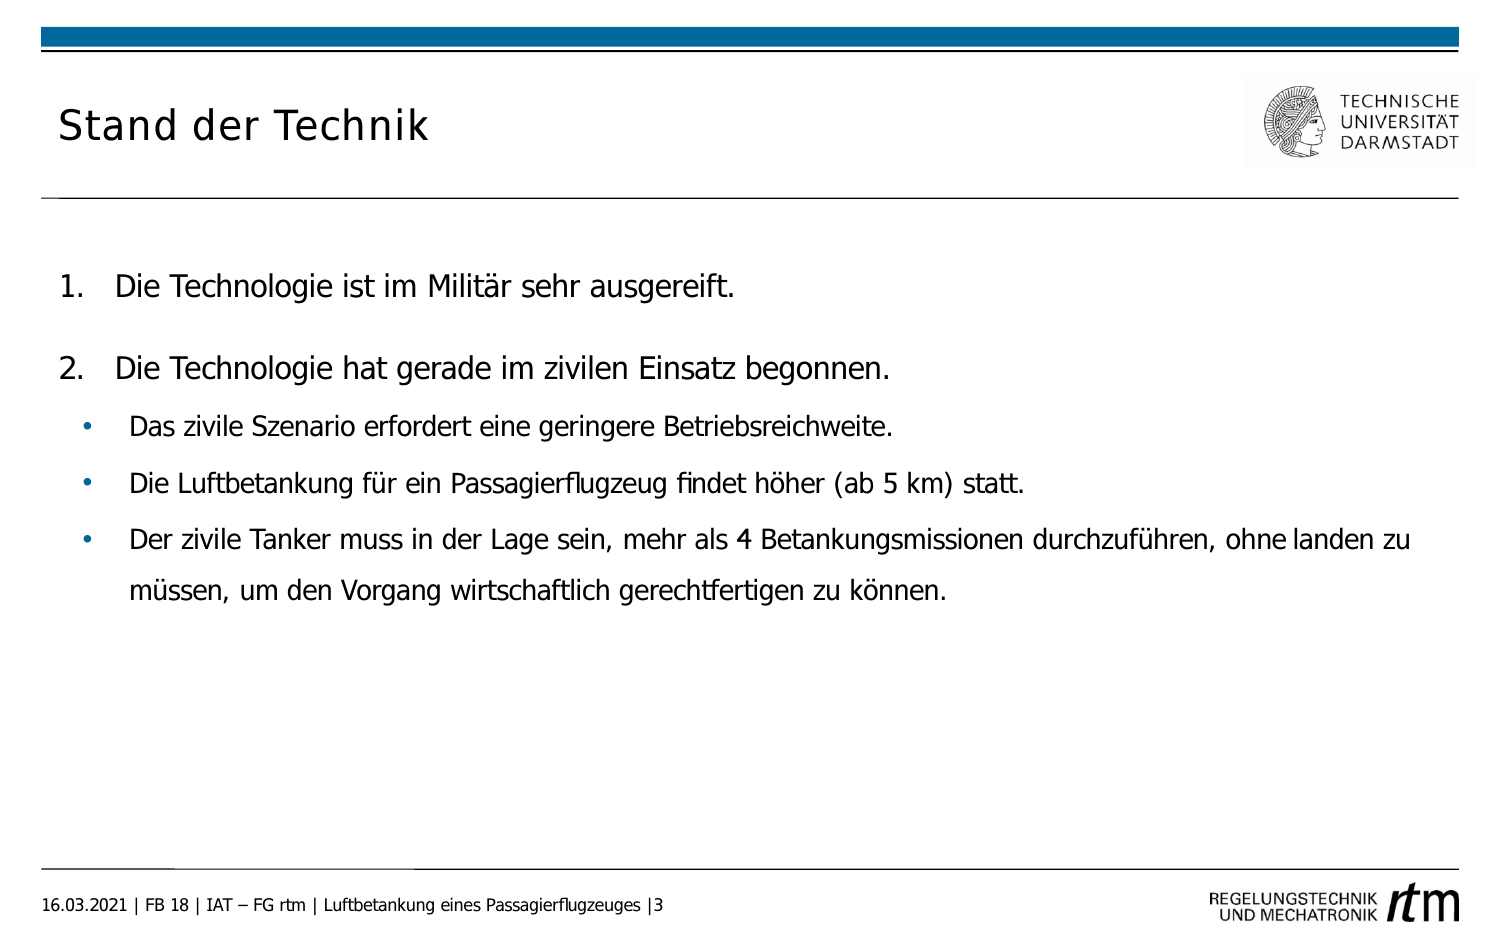

# Stand der Technik
Die Technologie ist im Militär sehr ausgereift.
Die Technologie hat gerade im zivilen Einsatz begonnen.
Das zivile Szenario erfordert eine geringere Betriebsreichweite.
Die Luftbetankung für ein Passagierflugzeug findet höher (ab 5 km) statt.
Der zivile Tanker muss in der Lage sein, mehr als 4 Betankungsmissionen durchzuführen, ohne landen zu müssen, um den Vorgang wirtschaftlich gerechtfertigen zu können.